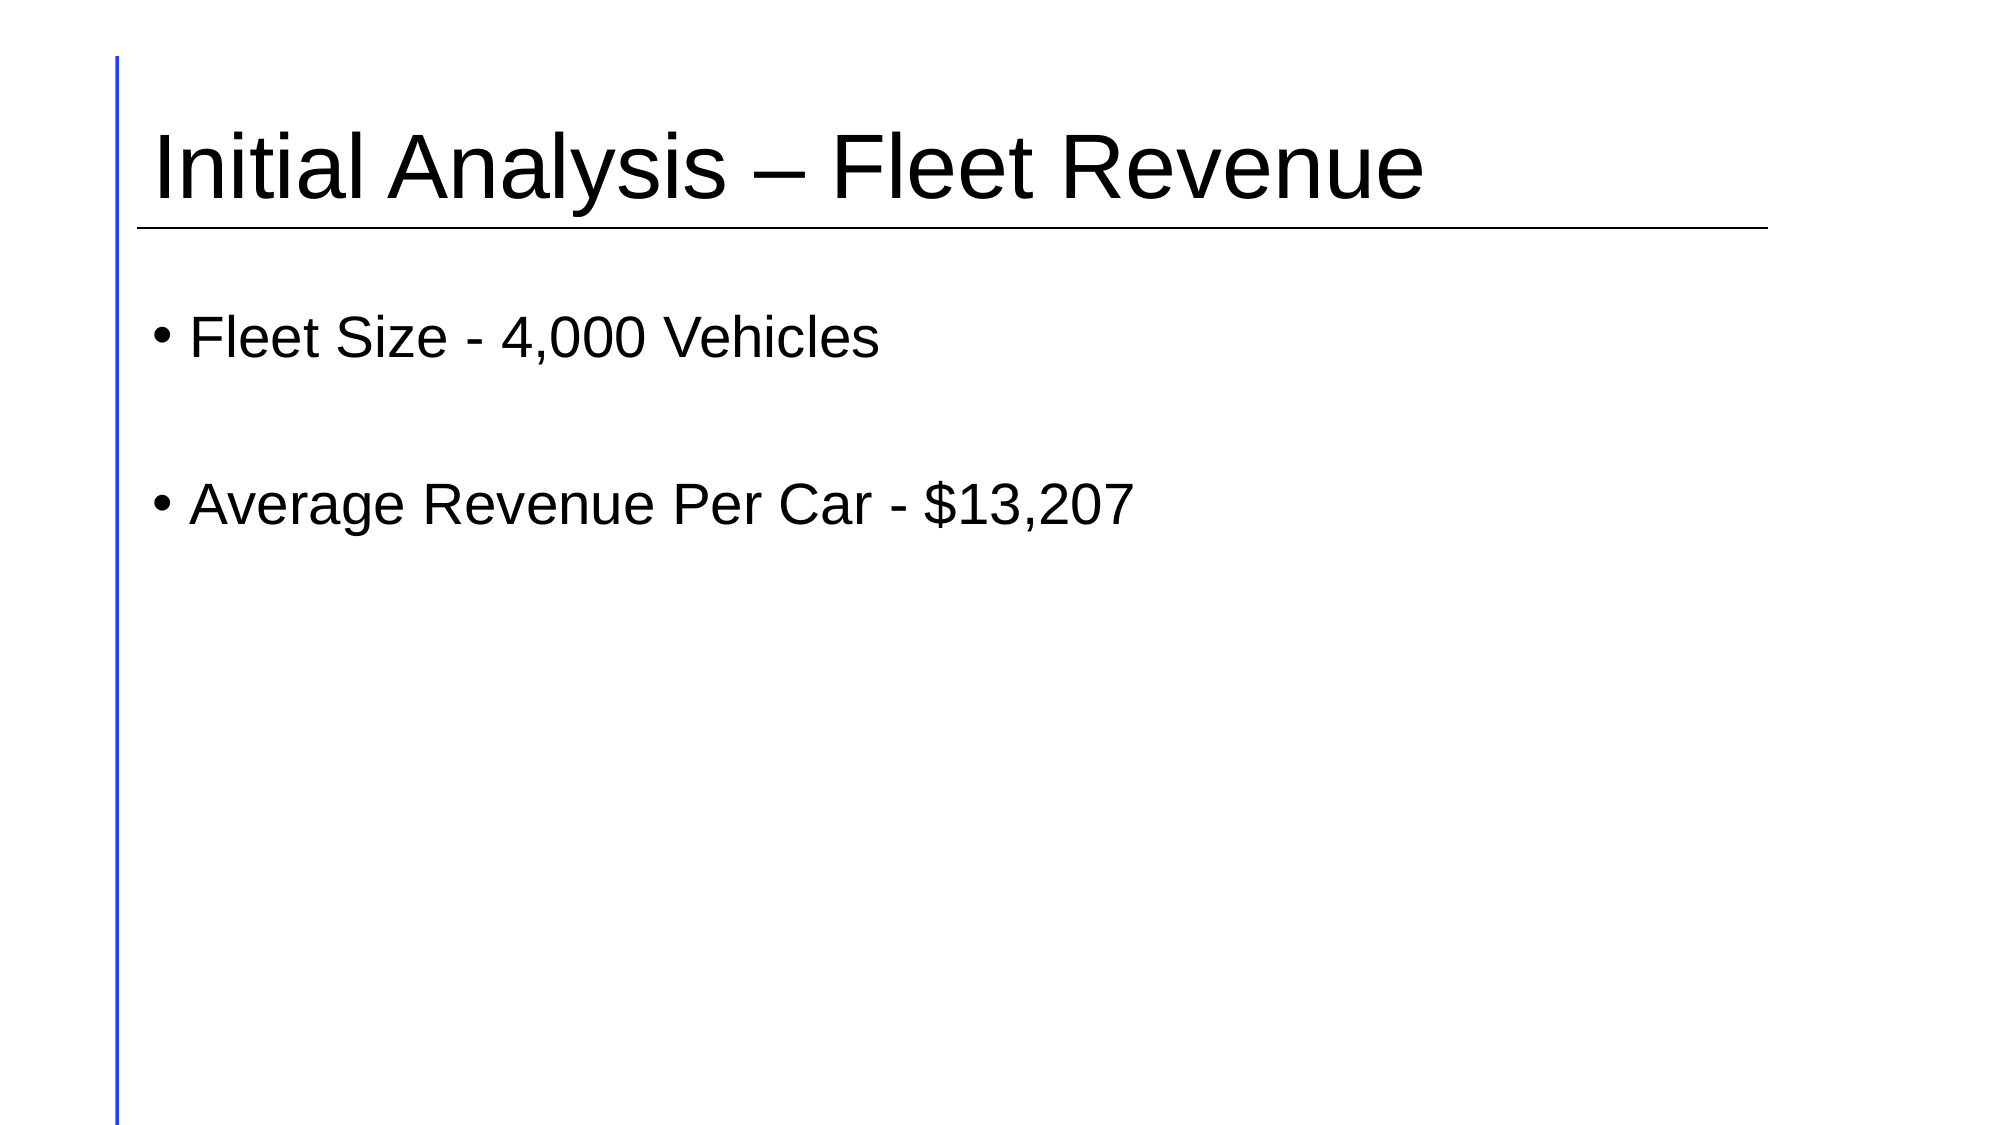

# Initial Analysis – Fleet Revenue
Fleet Size - 4,000 Vehicles

Average Revenue Per Car - $13,207